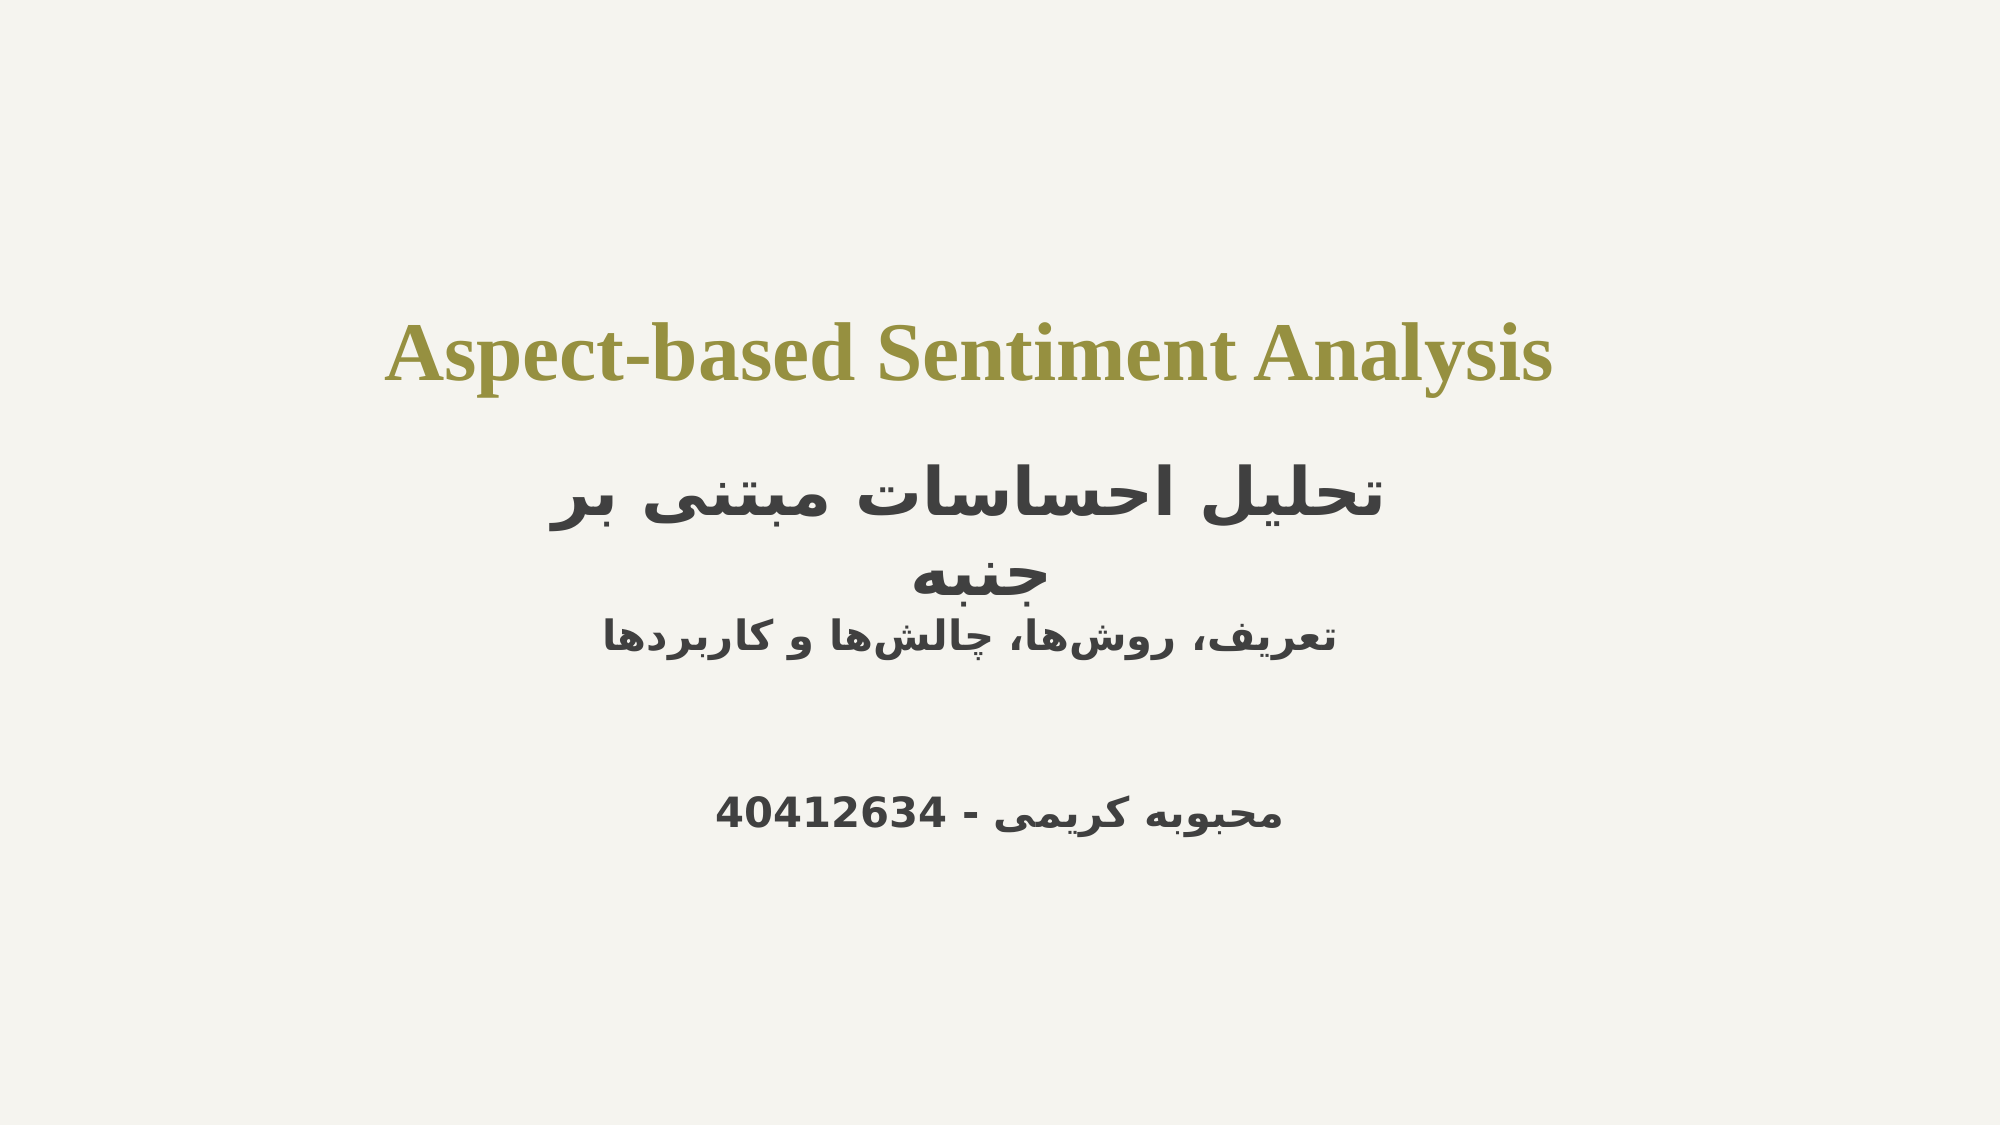

Aspect-based Sentiment Analysis
تحلیل احساسات مبتنی بر جنبه
تعریف، روش‌ها، چالش‌ها و کاربردها
محبوبه کریمی - 40412634